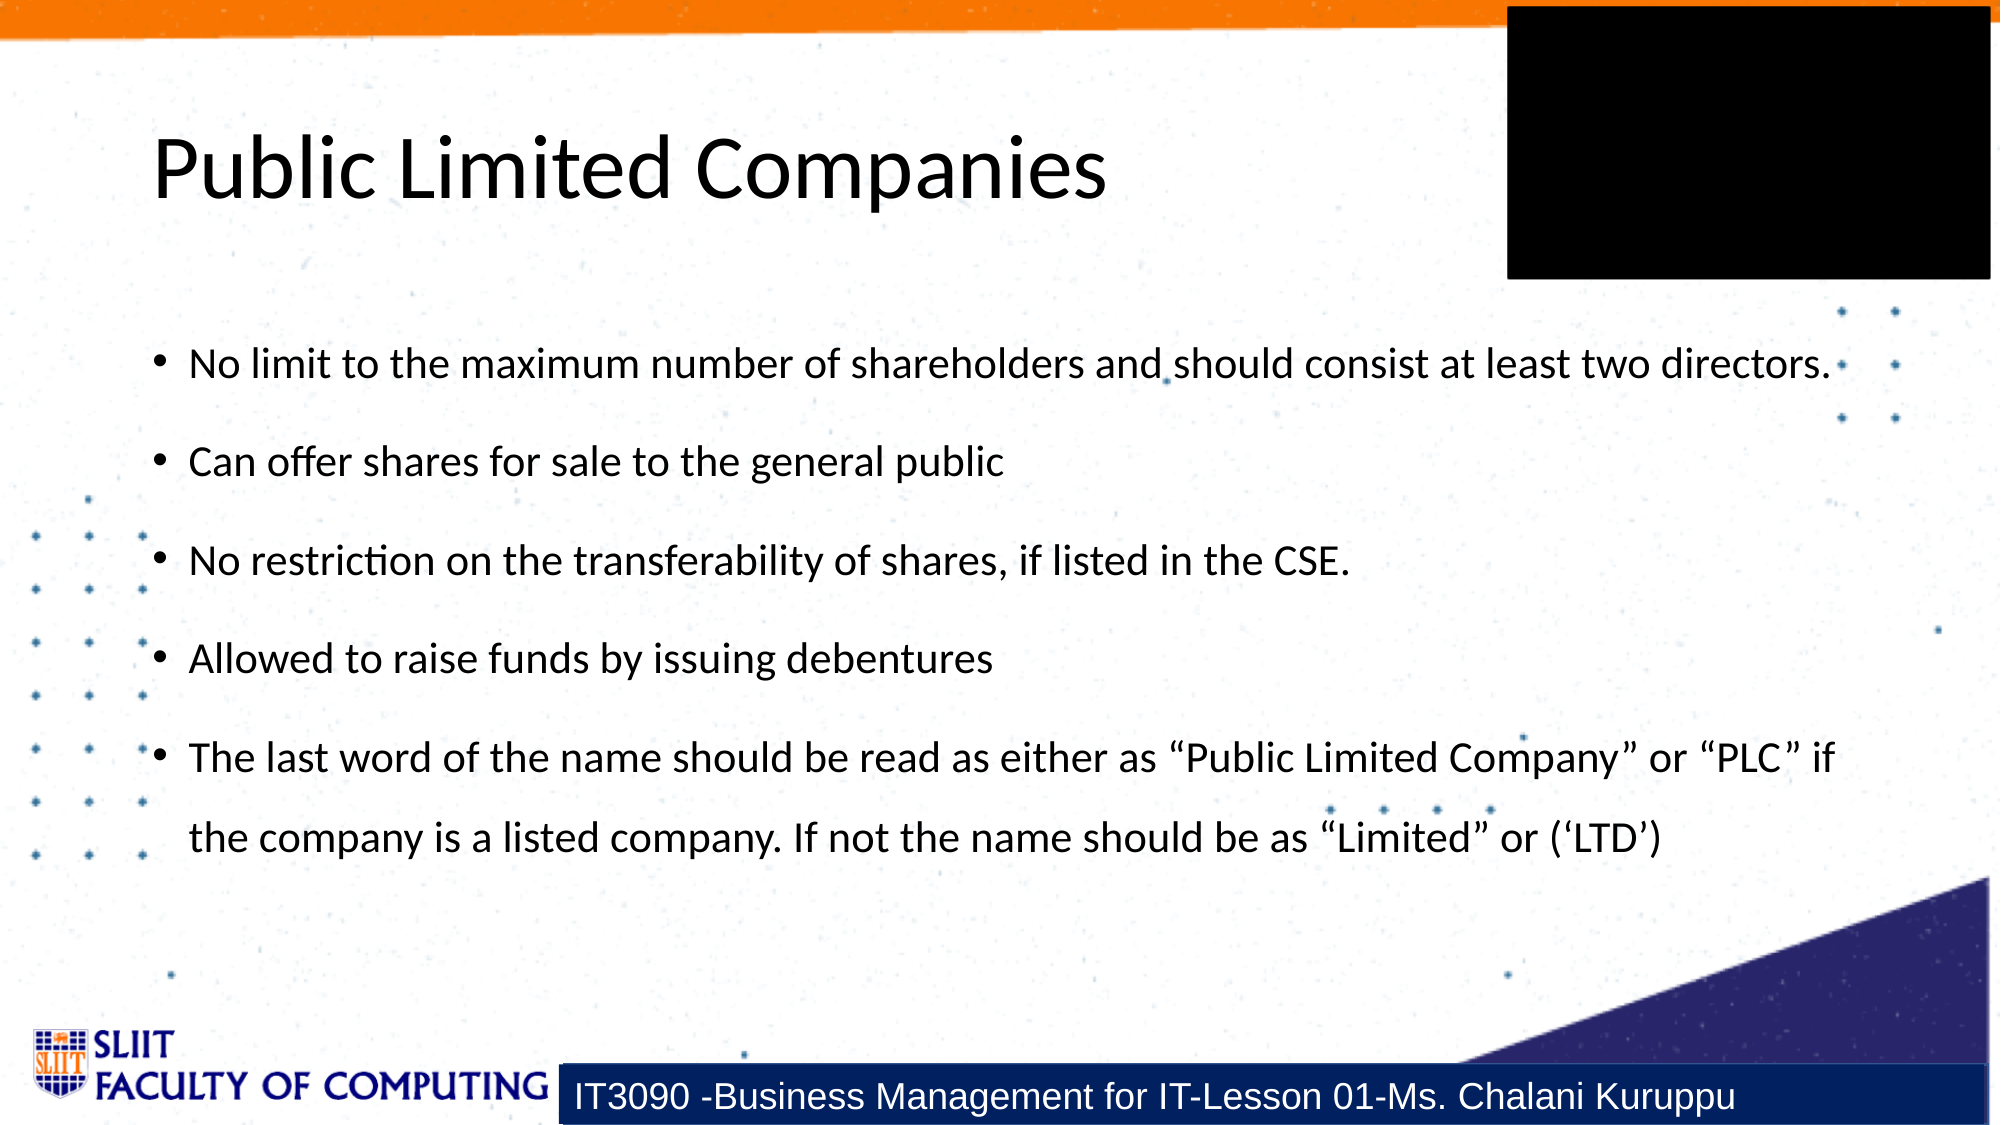

# Public Limited Companies
No limit to the maximum number of shareholders and should consist at least two directors.
Can offer shares for sale to the general public
No restriction on the transferability of shares, if listed in the CSE.
Allowed to raise funds by issuing debentures
The last word of the name should be read as either as “Public Limited Company” or “PLC” if the company is a listed company. If not the name should be as “Limited” or (‘LTD’)

IT3090 -Business Management for IT-Lesson 01-Ms. Chalani Kuruppu